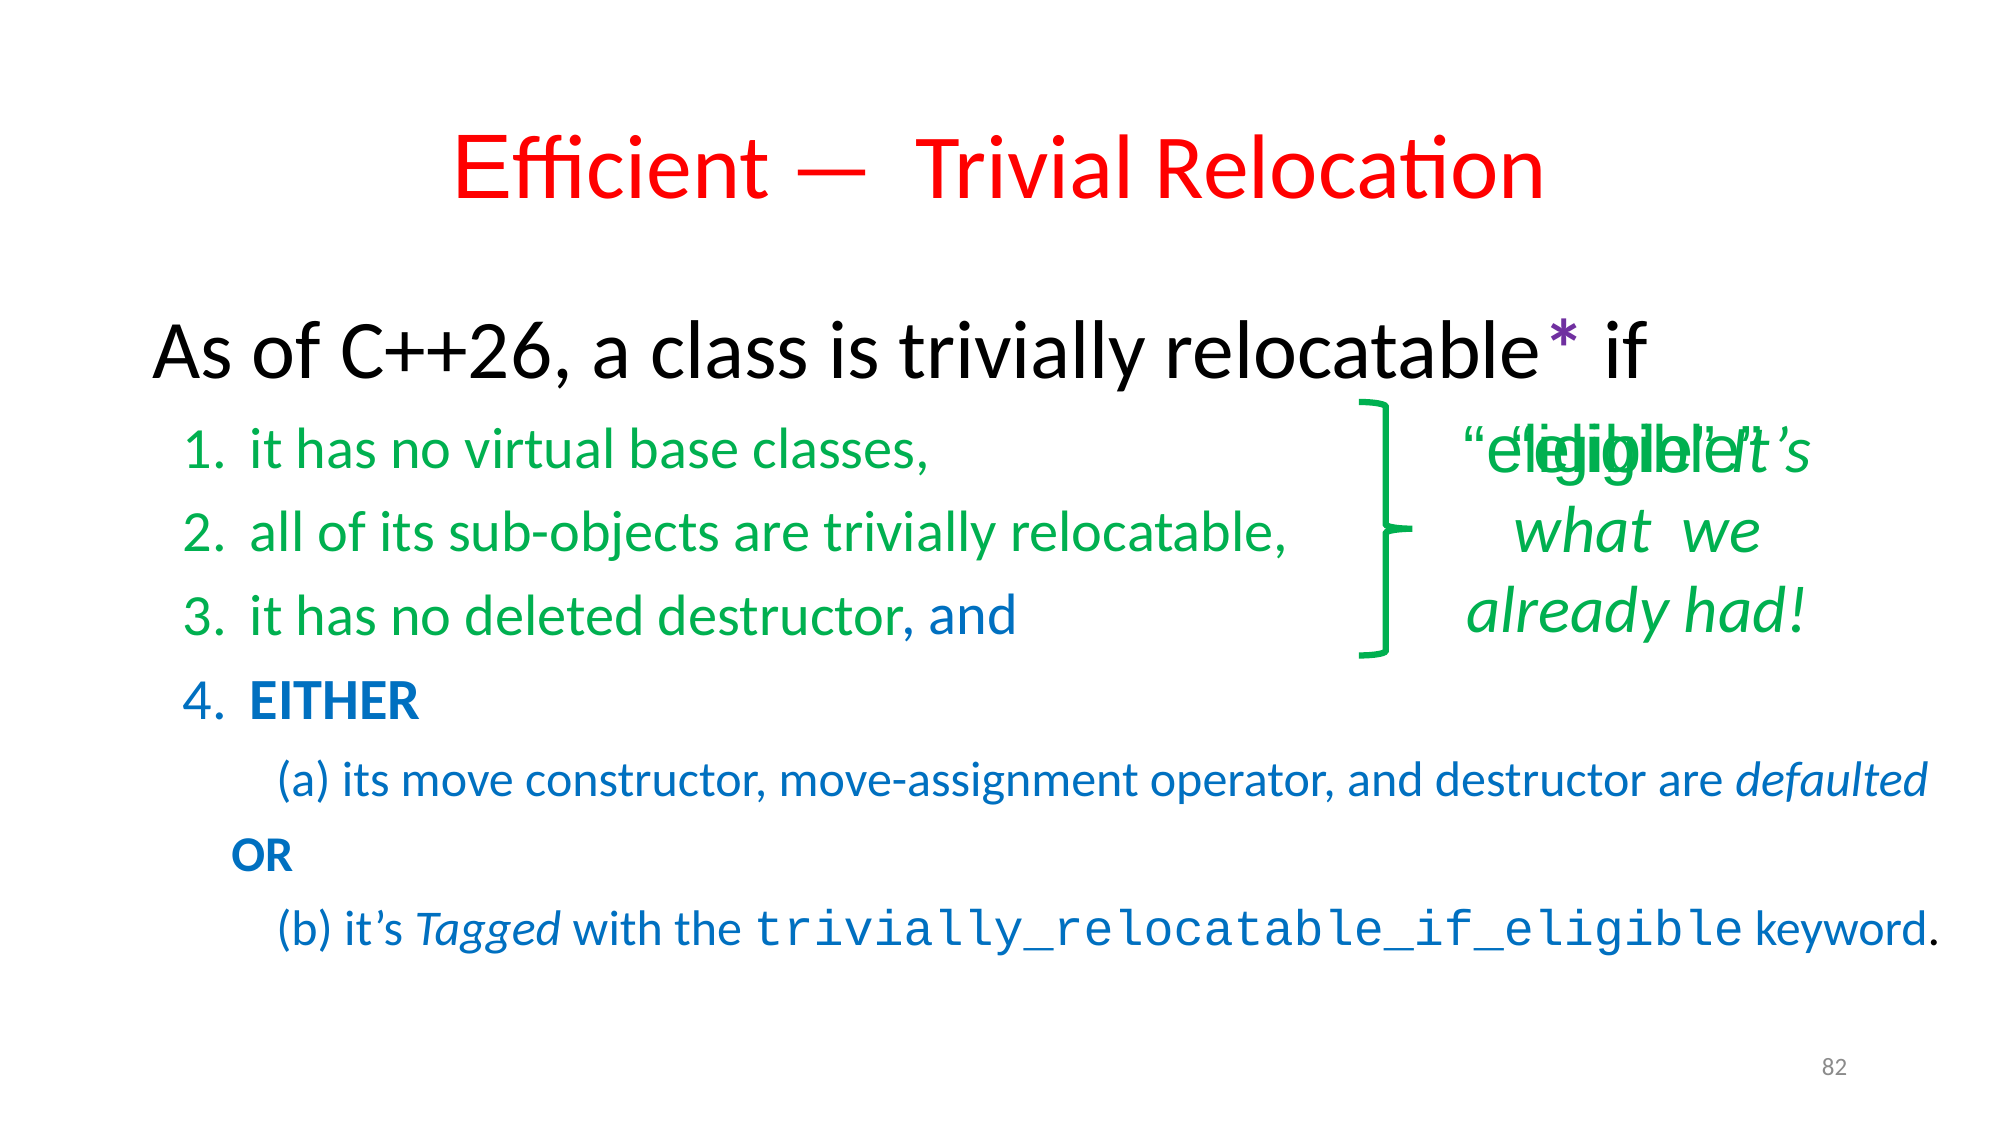

# Efficient —  Trivial Relocation
As of C++26, a class is trivially relocatable* if
 it has no virtual base classes,
 all of its sub-objects are trivially relocatable,
 it has no deleted destructor
 EITHER
           (a) its move constructor, move-assignment operator, and destructor are defaulted
       OR
           (b) it’s Tagged with the trivially_relocatable_if_eligible keyword.

“eligible”
“eligible” It’s what  we already had!

, and
82